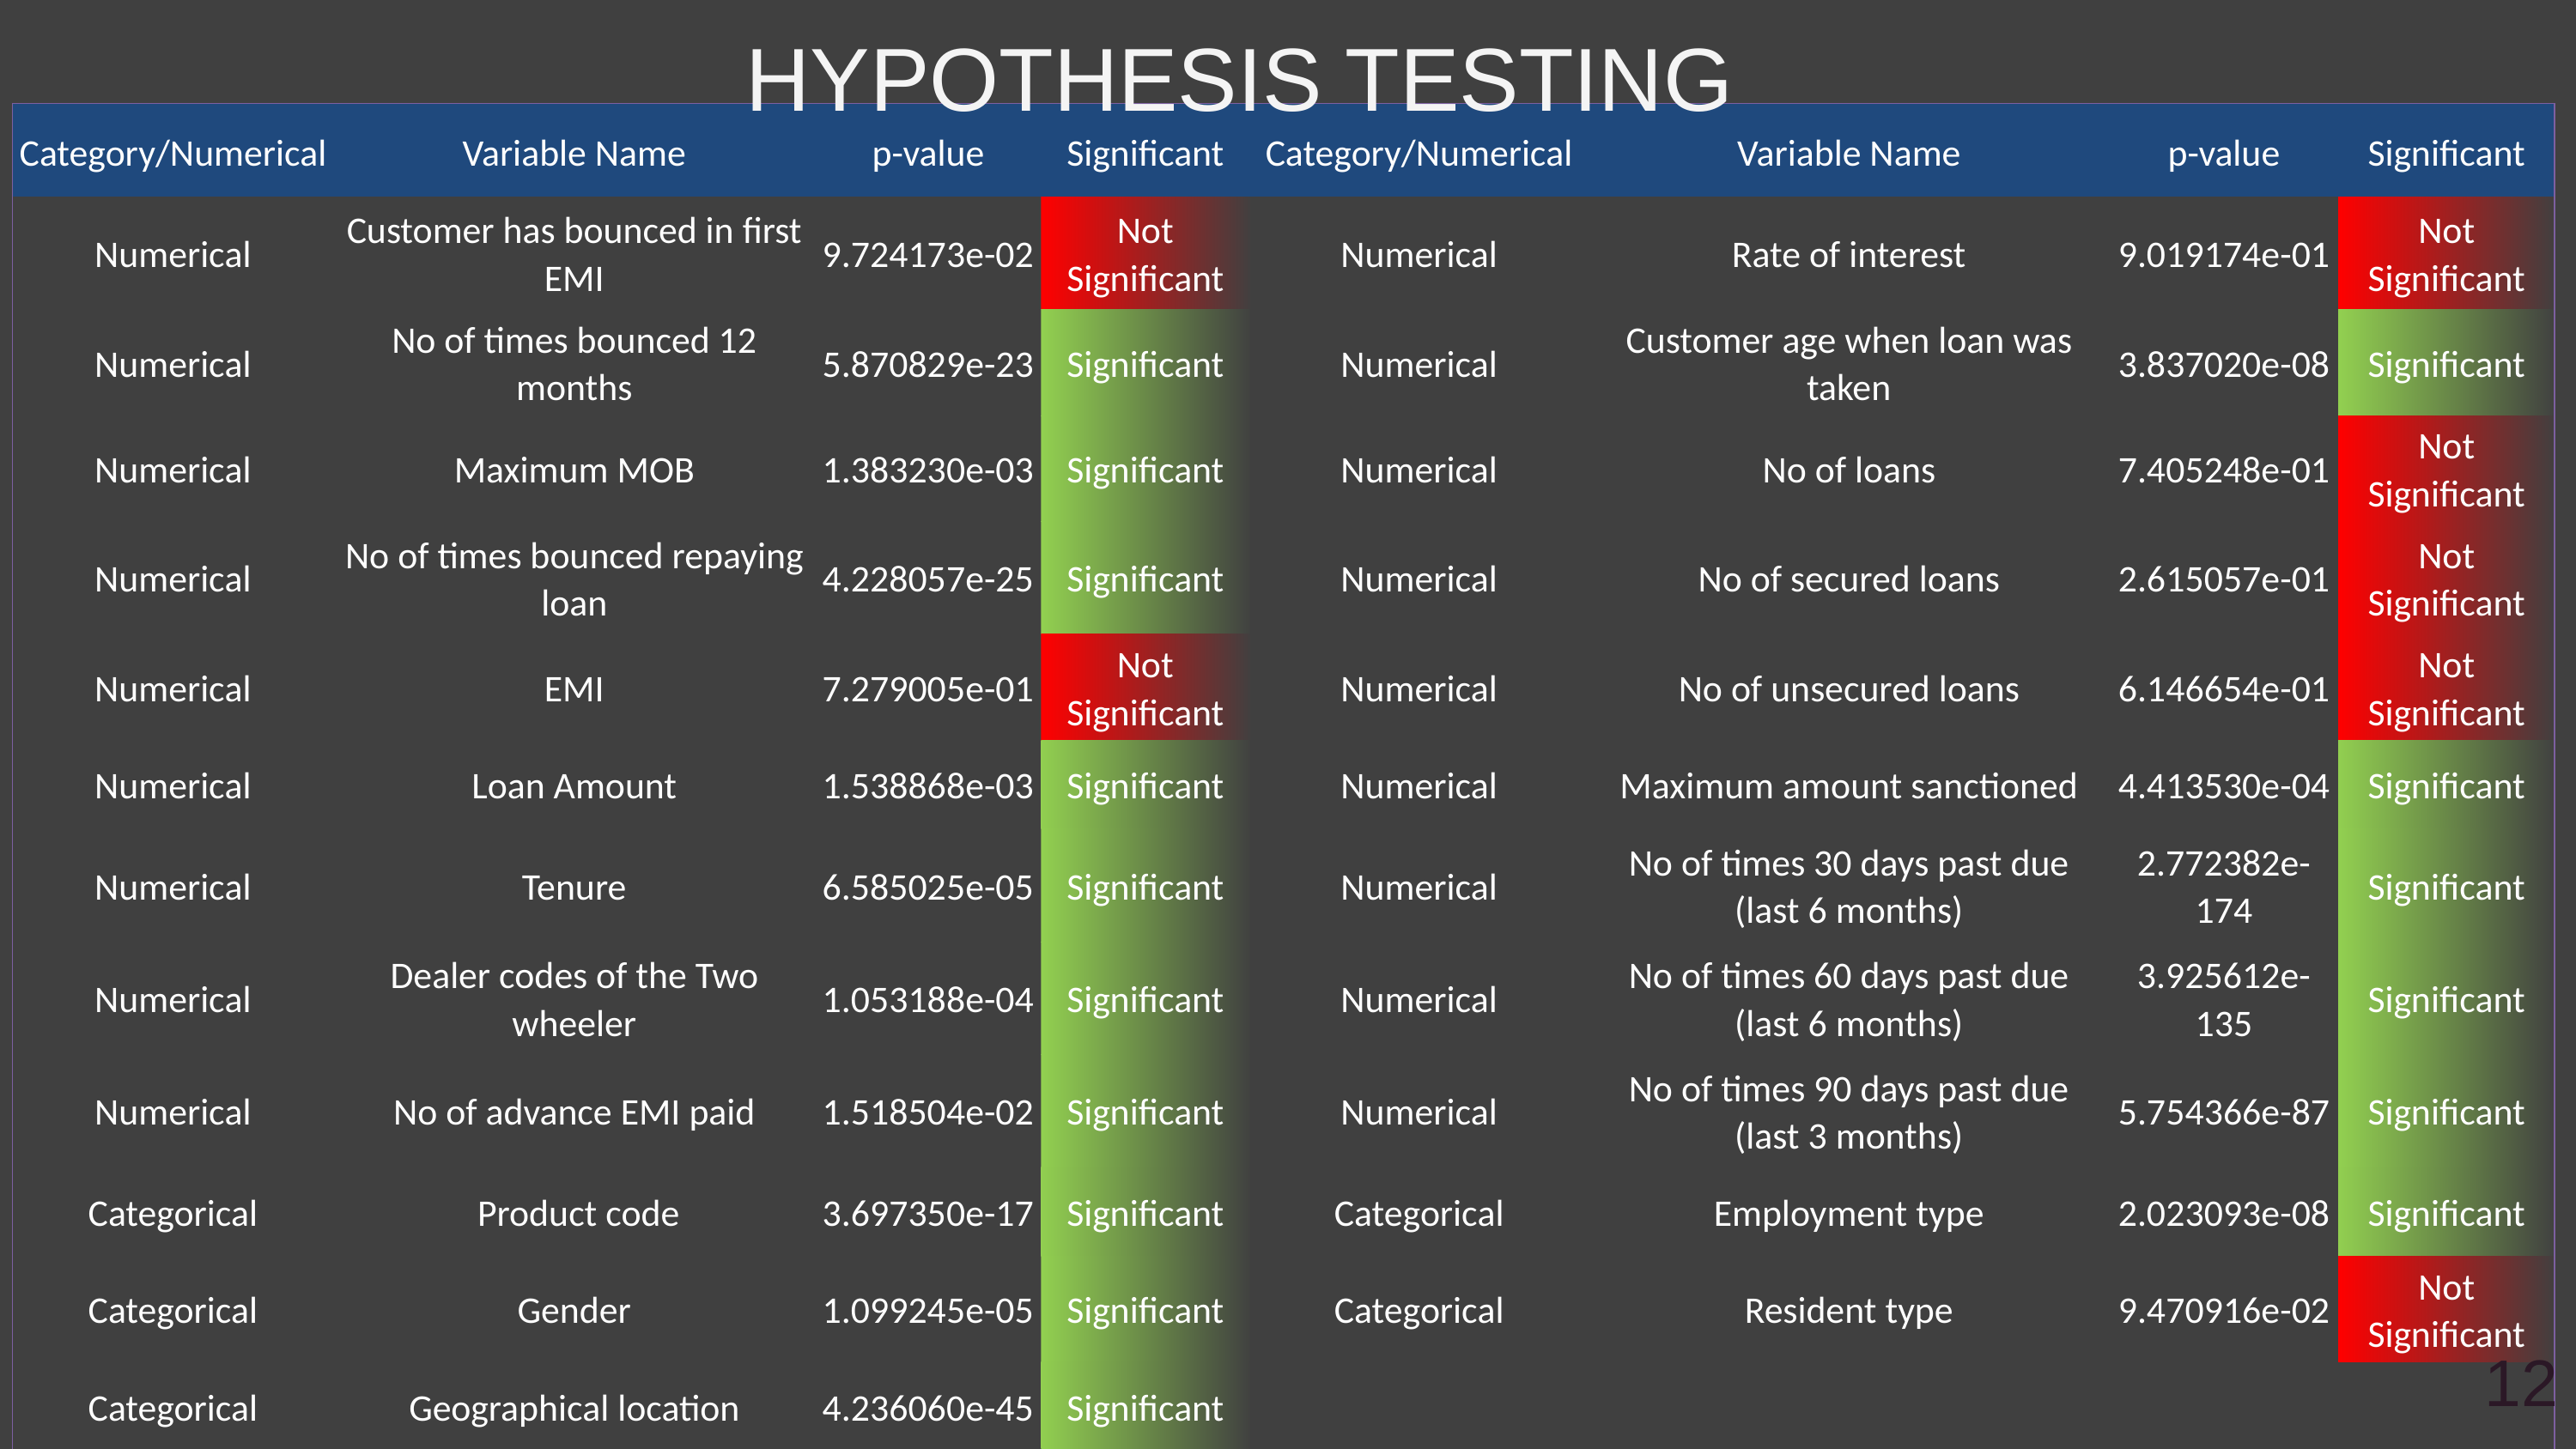

HYPOTHESIS TESTING
| Category/Numerical | Variable Name | p-value | Significant | Category/Numerical | Variable Name | p-value | Significant |
| --- | --- | --- | --- | --- | --- | --- | --- |
| Numerical | Customer has bounced in first EMI | 9.724173e-02 | Not Significant | Numerical | Rate of interest | 9.019174e-01 | Not Significant |
| Numerical | No of times bounced 12 months | 5.870829e-23 | Significant | Numerical | Customer age when loan was taken | 3.837020e-08 | Significant |
| Numerical | Maximum MOB | 1.383230e-03 | Significant | Numerical | No of loans | 7.405248e-01 | Not Significant |
| Numerical | No of times bounced repaying loan | 4.228057e-25 | Significant | Numerical | No of secured loans | 2.615057e-01 | Not Significant |
| Numerical | EMI | 7.279005e-01 | Not Significant | Numerical | No of unsecured loans | 6.146654e-01 | Not Significant |
| Numerical | Loan Amount | 1.538868e-03 | Significant | Numerical | Maximum amount sanctioned | 4.413530e-04 | Significant |
| Numerical | Tenure | 6.585025e-05 | Significant | Numerical | No of times 30 days past due (last 6 months) | 2.772382e-174 | Significant |
| Numerical | Dealer codes of the Two wheeler | 1.053188e-04 | Significant | Numerical | No of times 60 days past due (last 6 months) | 3.925612e-135 | Significant |
| Numerical | No of advance EMI paid | 1.518504e-02 | Significant | Numerical | No of times 90 days past due (last 3 months) | 5.754366e-87 | Significant |
| Categorical | Product code | 3.697350e-17 | Significant | Categorical | Employment type | 2.023093e-08 | Significant |
| Categorical | Gender | 1.099245e-05 | Significant | Categorical | Resident type | 9.470916e-02 | Not Significant |
| Categorical | Geographical location | 4.236060e-45 | Significant |  |  |  |  |
12